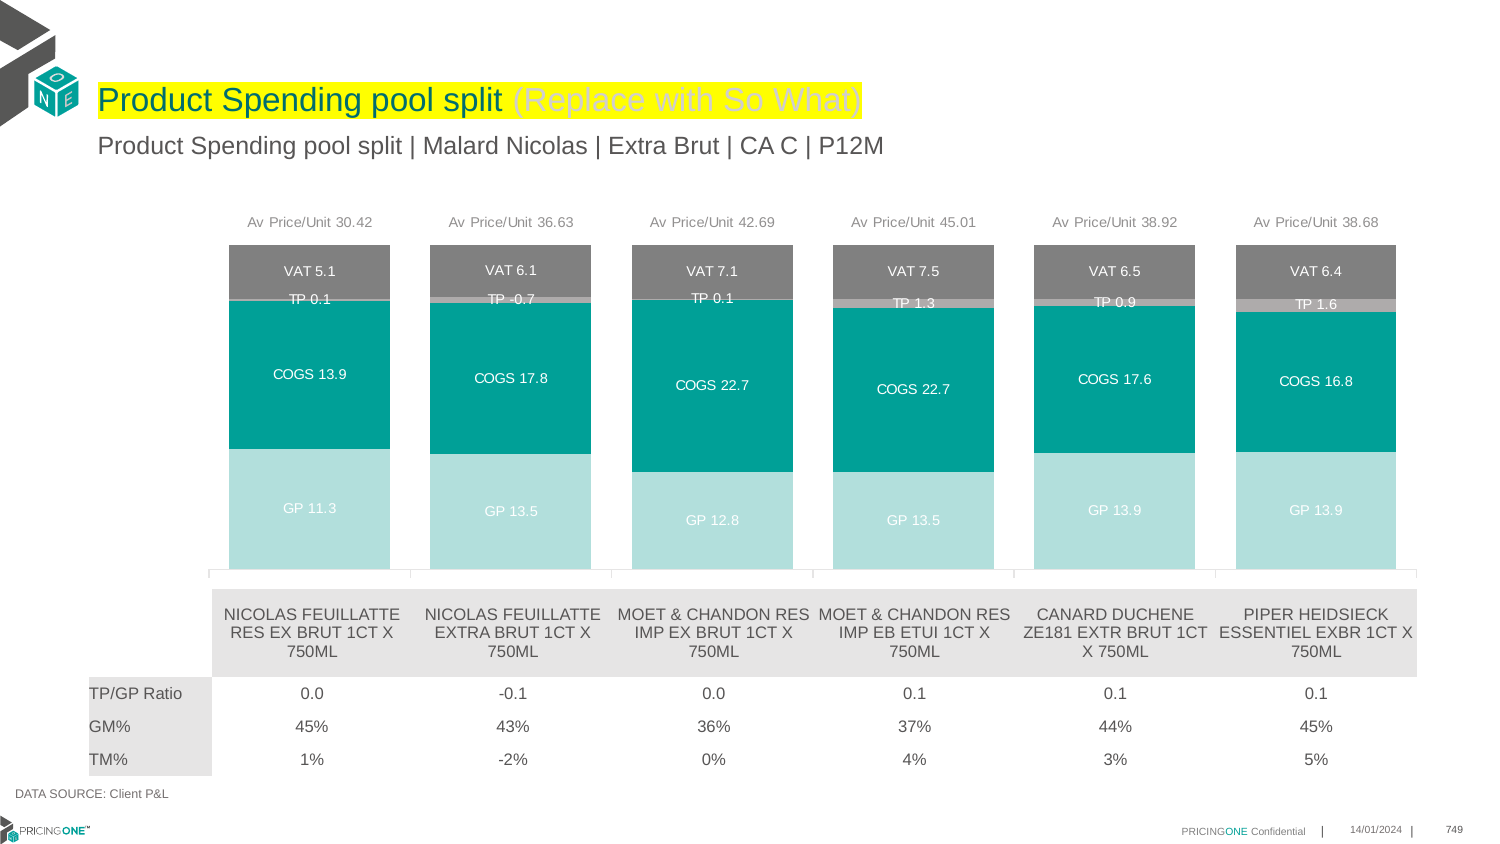

# Product Spending pool split (Replace with So What)
Product Spending pool split | Malard Nicolas | Extra Brut | CA C | P12M

### Chart

| Category | GP | COGS | TP | VAT |
|---|---|---|---|---|
| Av Price/Unit 30.42 | 11.3010438953982 | 13.90334297843437 | 0.14838948887757297 | 5.070555272542028 |
| Av Price/Unit 36.63 | 13.474212307692305 | 17.769453846153848 | -0.7209388811188724 | 6.104545454545449 |
| Av Price/Unit 42.69 | 12.849195744680852 | 22.655382978723406 | 0.06776170212765464 | 7.114468085106383 |
| Av Price/Unit 45.01 | 13.51406787989081 | 22.67135696087352 | 1.3205771307249066 | 7.501213224143156 |
| Av Price/Unit 38.92 | 13.929 | 17.571 | 0.8650793650793673 | 6.473015873015867 |
| Av Price/Unit 38.68 | 13.927325 | 16.750525000000003 | 1.5525421568627387 | 6.446078431372551 |
|  | NICOLAS FEUILLATTE RES EX BRUT 1CT X 750ML | NICOLAS FEUILLATTE EXTRA BRUT 1CT X 750ML | MOET & CHANDON RES IMP EX BRUT 1CT X 750ML | MOET & CHANDON RES IMP EB ETUI 1CT X 750ML | CANARD DUCHENE ZE181 EXTR BRUT 1CT X 750ML | PIPER HEIDSIECK ESSENTIEL EXBR 1CT X 750ML |
| --- | --- | --- | --- | --- | --- | --- |
| TP/GP Ratio | 0.0 | -0.1 | 0.0 | 0.1 | 0.1 | 0.1 |
| GM% | 45% | 43% | 36% | 37% | 44% | 45% |
| TM% | 1% | -2% | 0% | 4% | 3% | 5% |
DATA SOURCE: Client P&L

14/01/2024
749